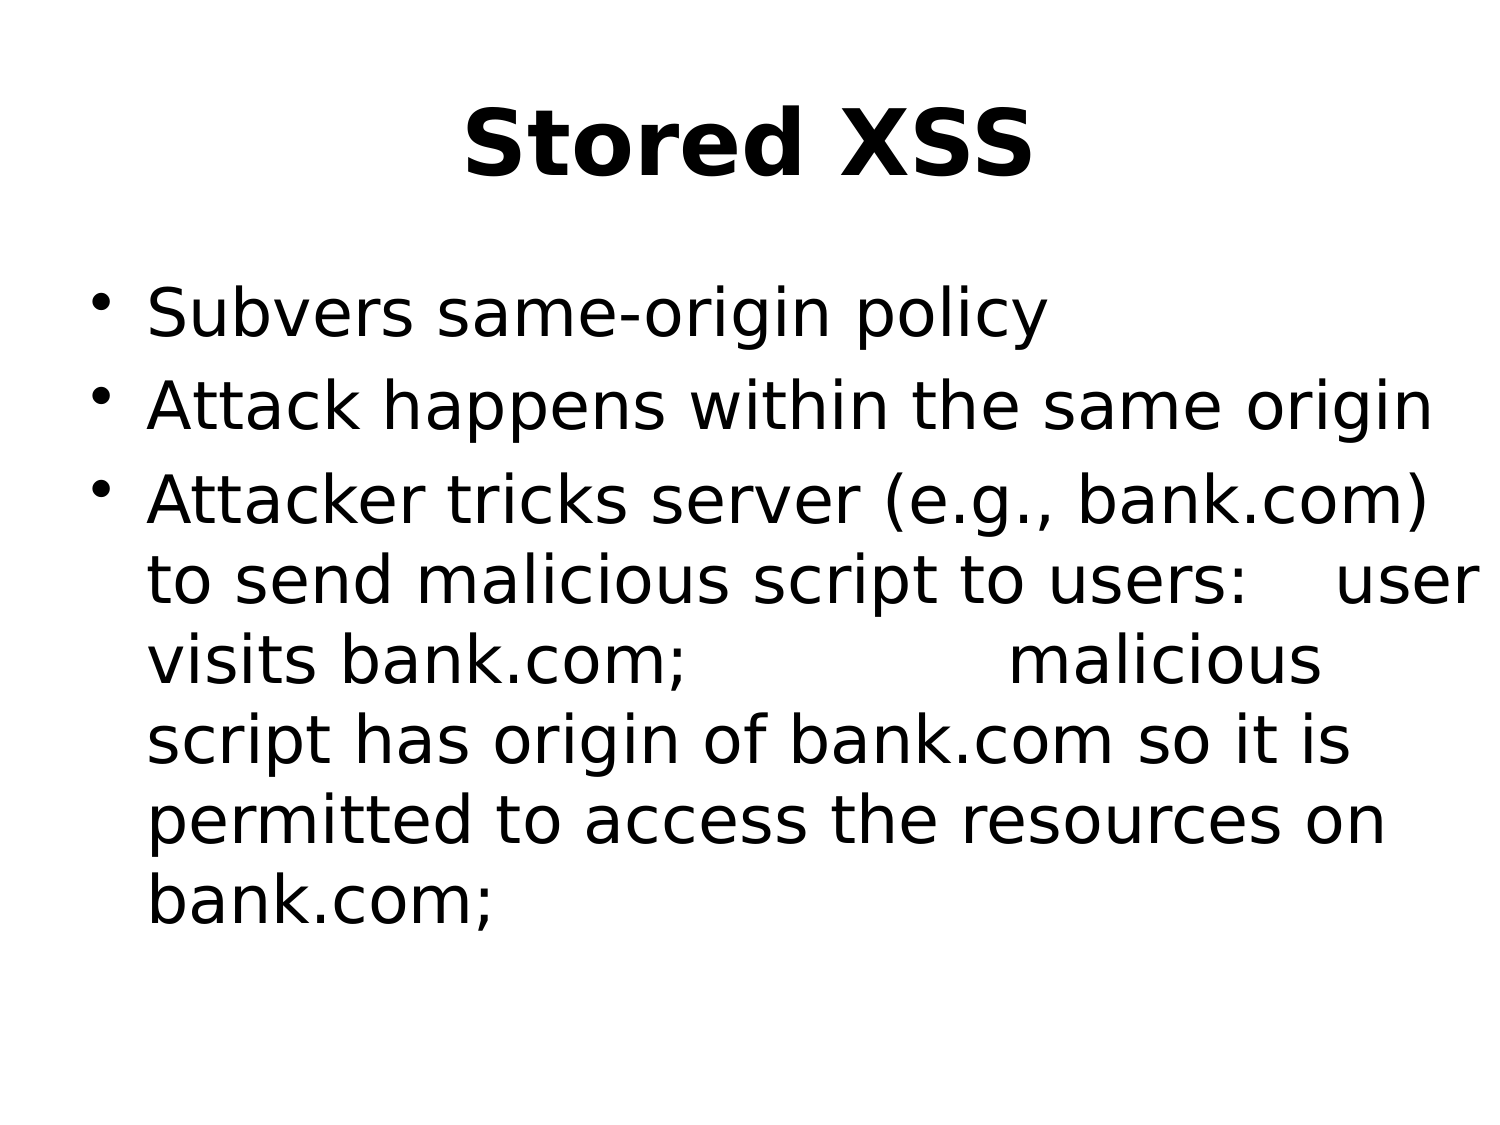

# Stored XSS
Subvers same-origin policy
Attack happens within the same origin
Attacker tricks server (e.g., bank.com) to send malicious script to users:    user visits bank.com;               malicious script has origin of bank.com so it is permitted to access the resources on bank.com;